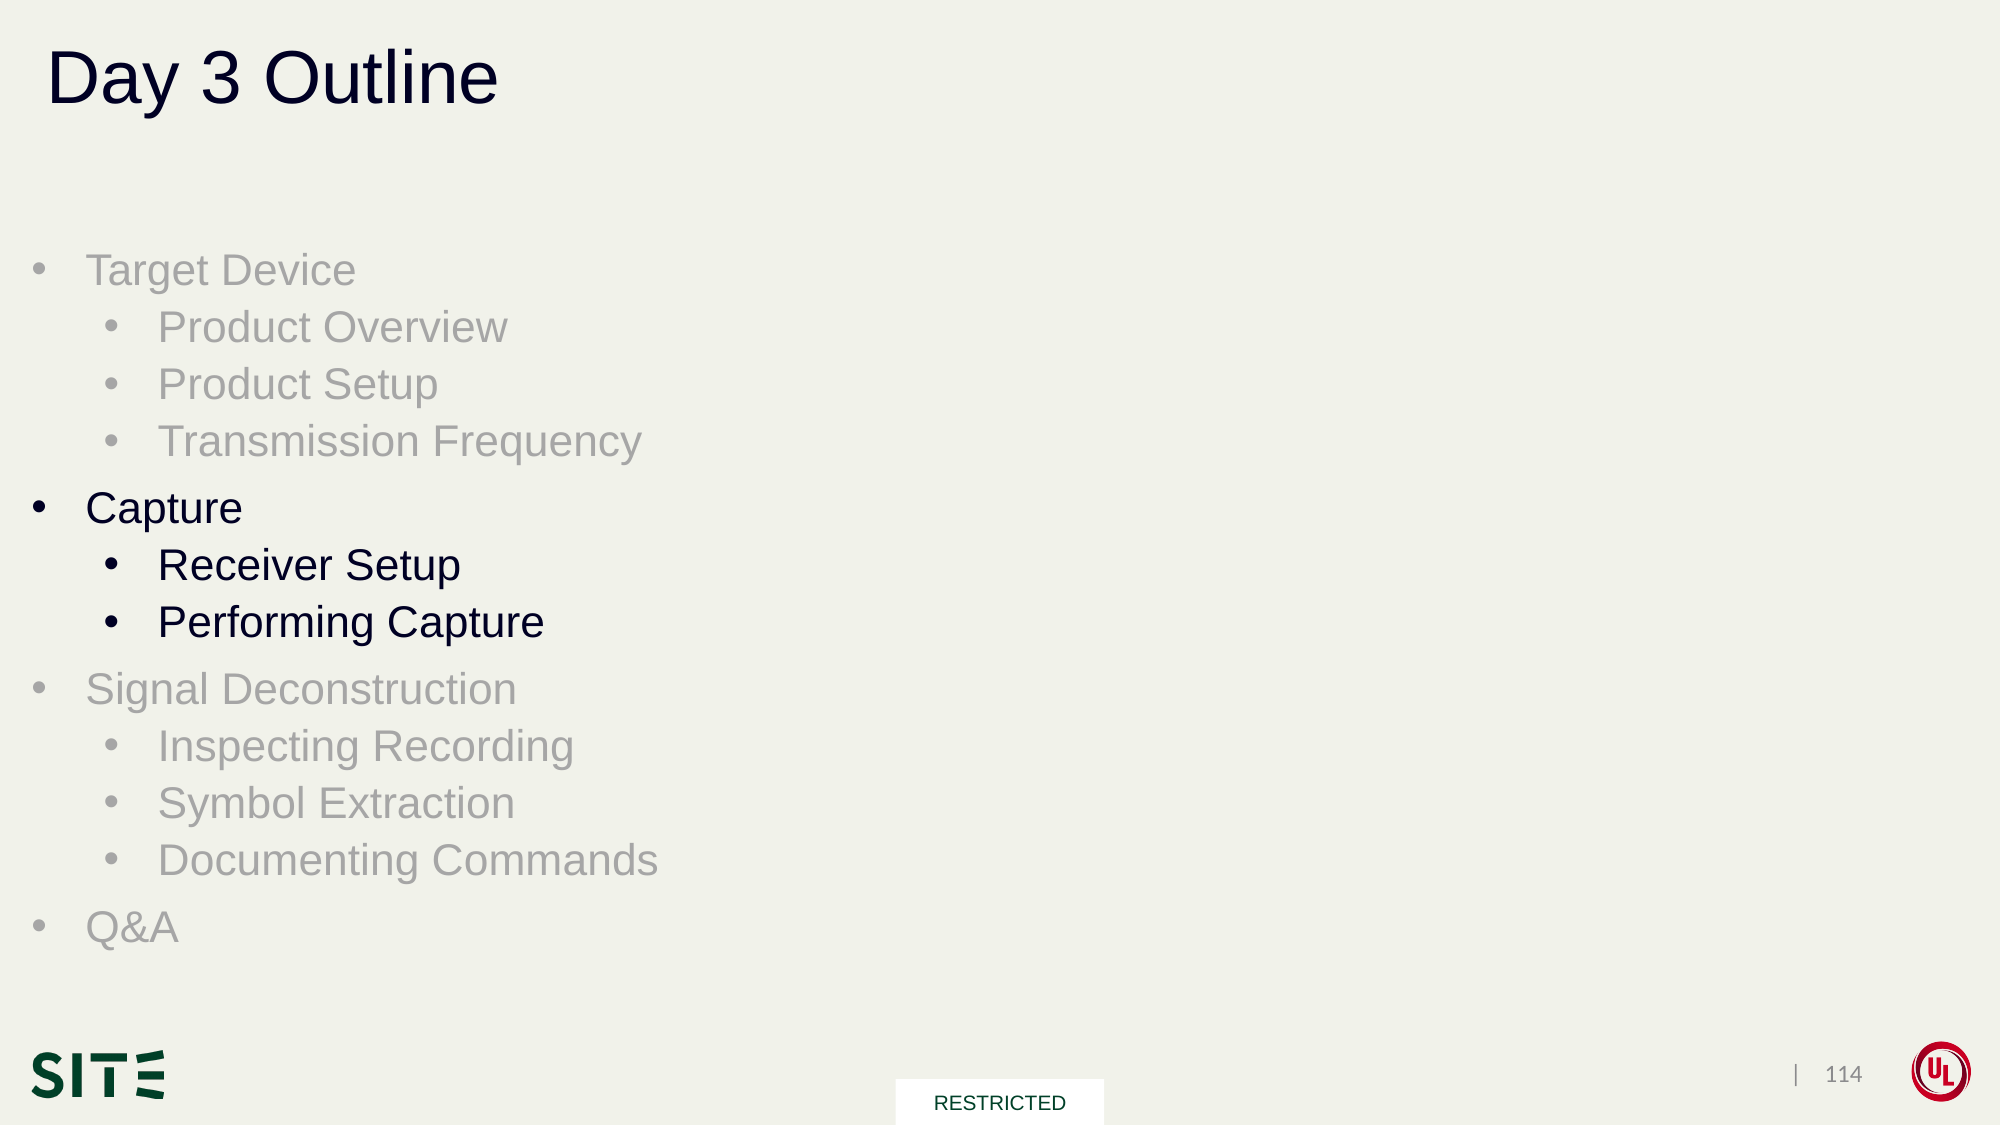

# Day 3 Outline

Target Device
Product Overview
Product Setup
Transmission Frequency
Capture
Receiver Setup
Performing Capture
Signal Deconstruction
Inspecting Recording
Symbol Extraction
Documenting Commands
Q&A

     |    114